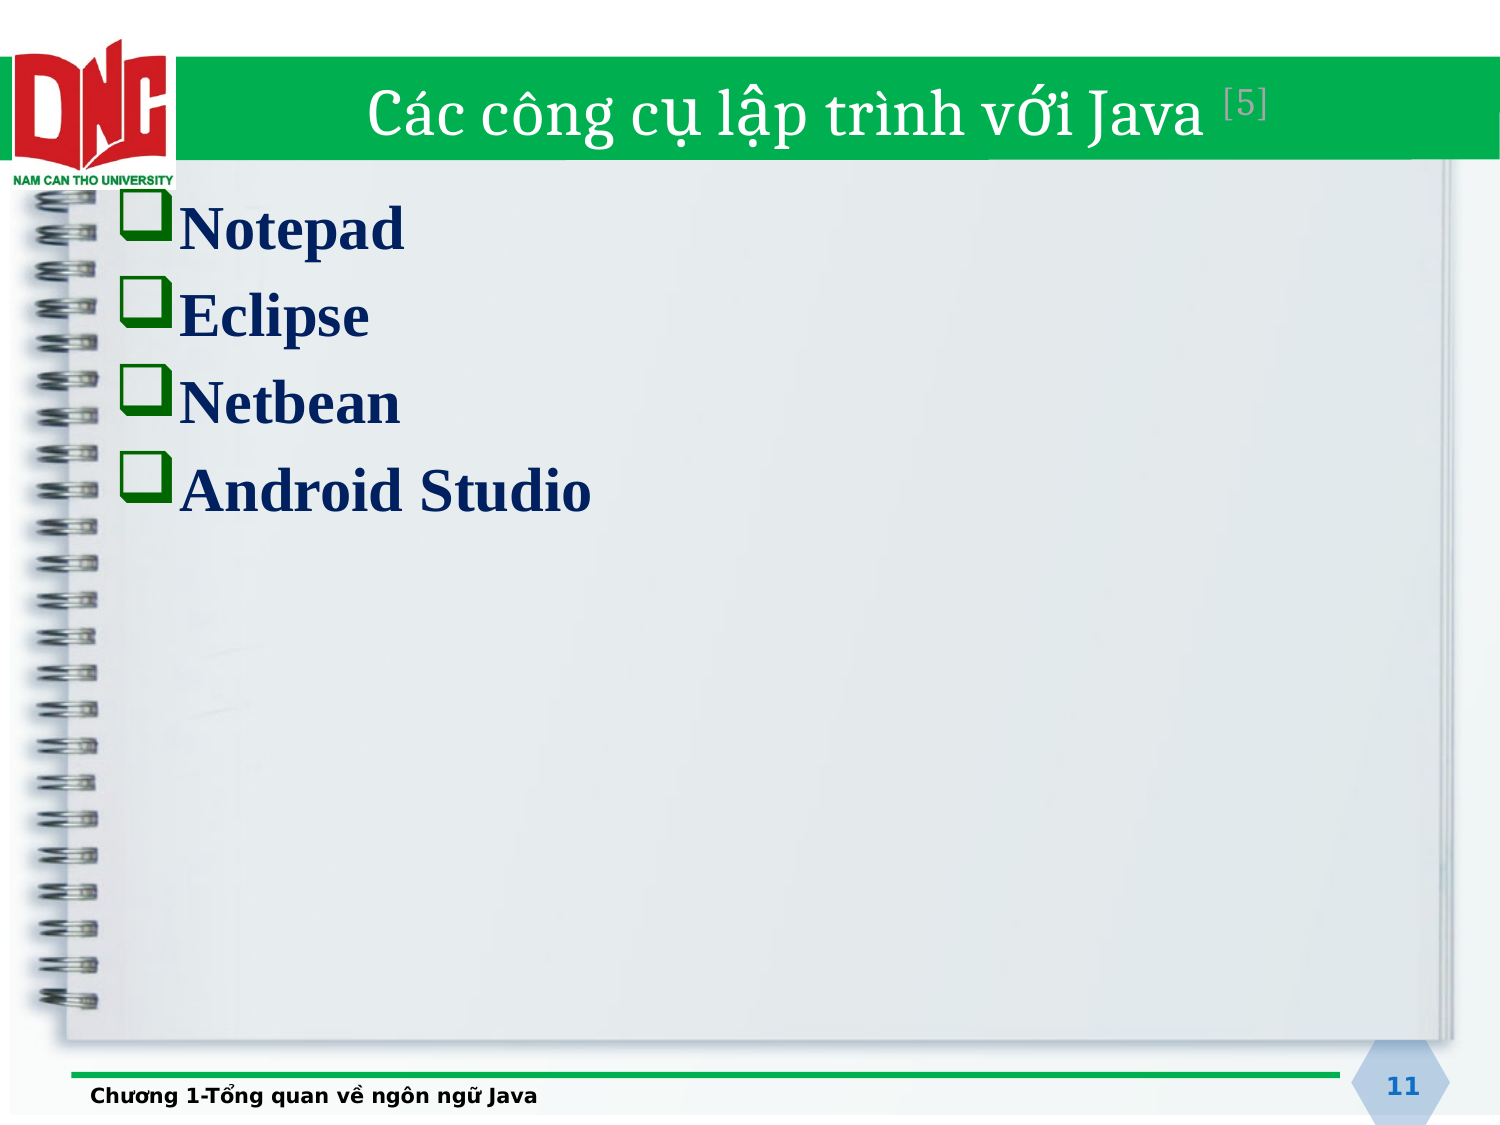

# Các công cụ lập trình với Java [5]
Notepad
Eclipse
Netbean
Android Studio
11
Chương 1-Tổng quan về ngôn ngữ Java